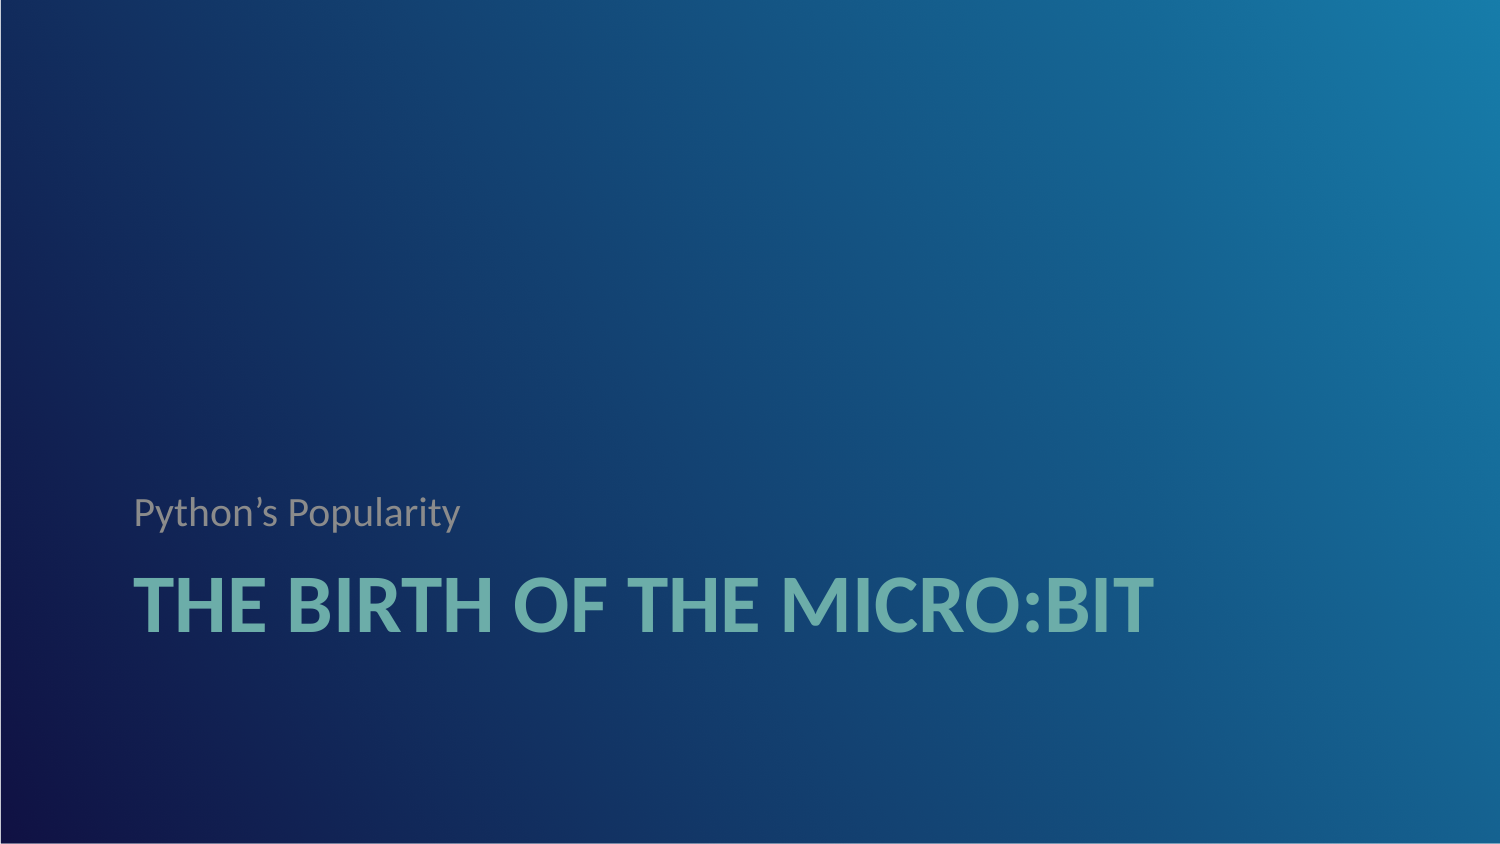

Python’s Popularity
# The birth of the micro:bit